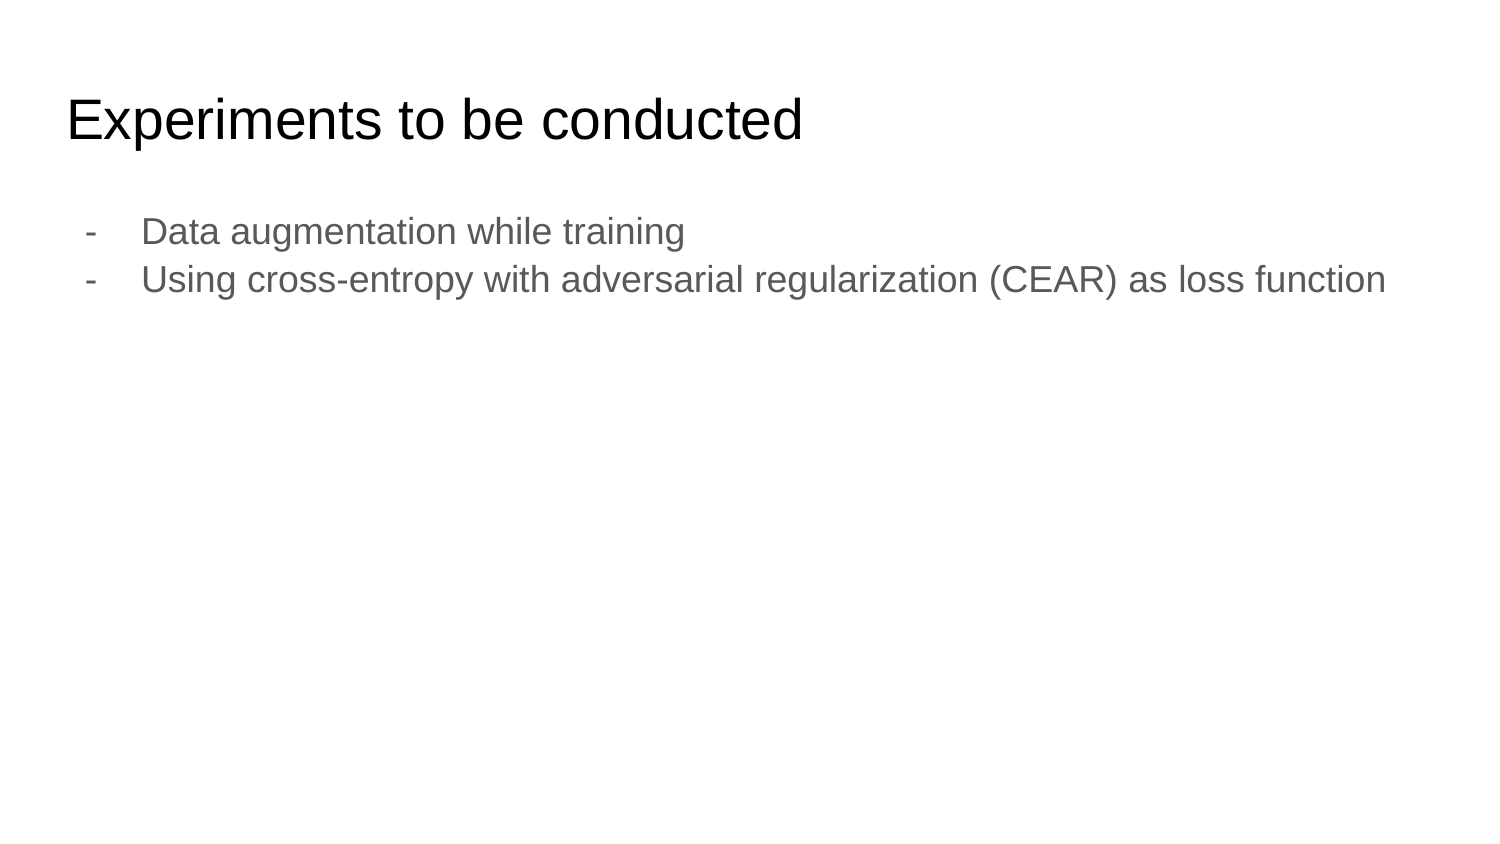

# Experiments to be conducted
Data augmentation while training
Using cross-entropy with adversarial regularization (CEAR) as loss function